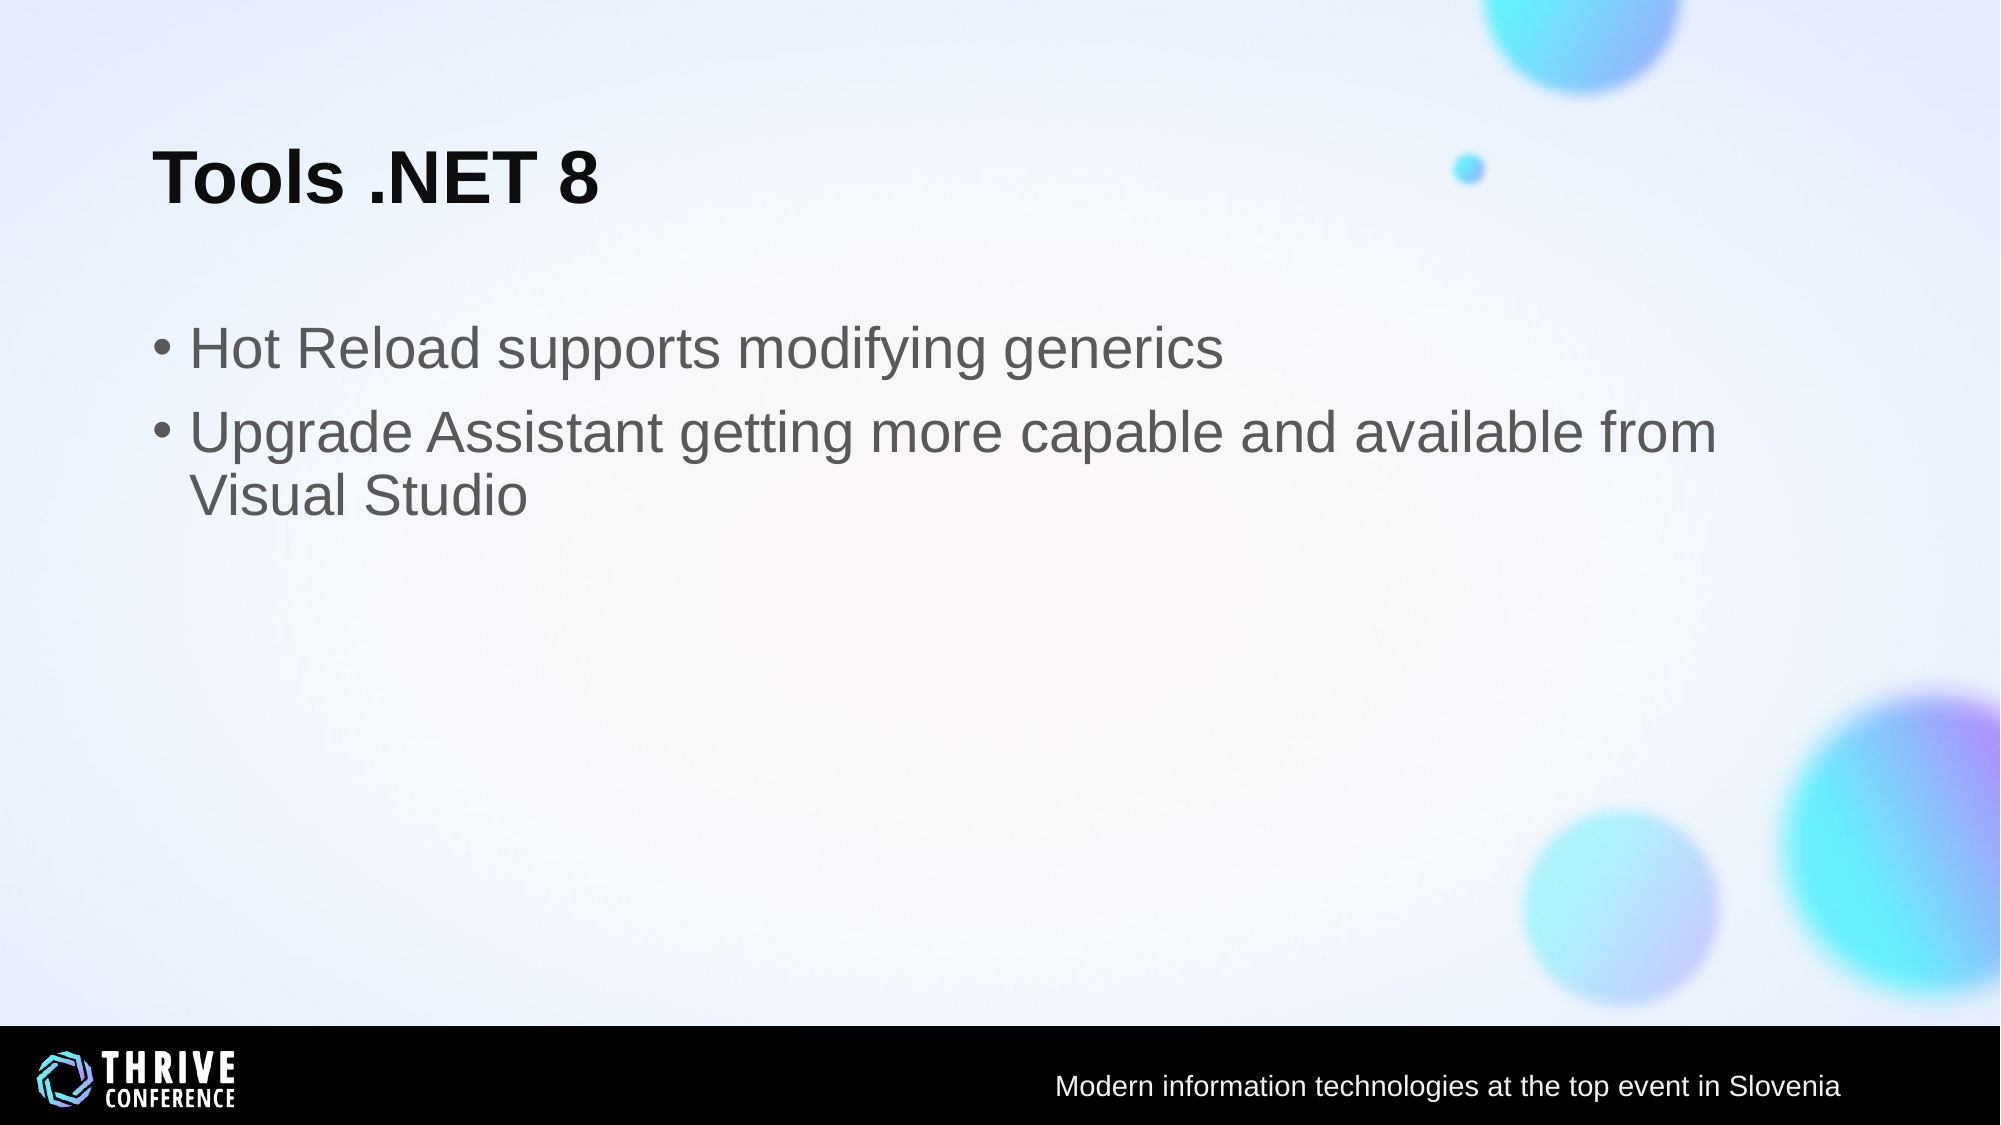

# Tools .NET 8
Hot Reload supports modifying generics
Upgrade Assistant getting more capable and available from Visual Studio